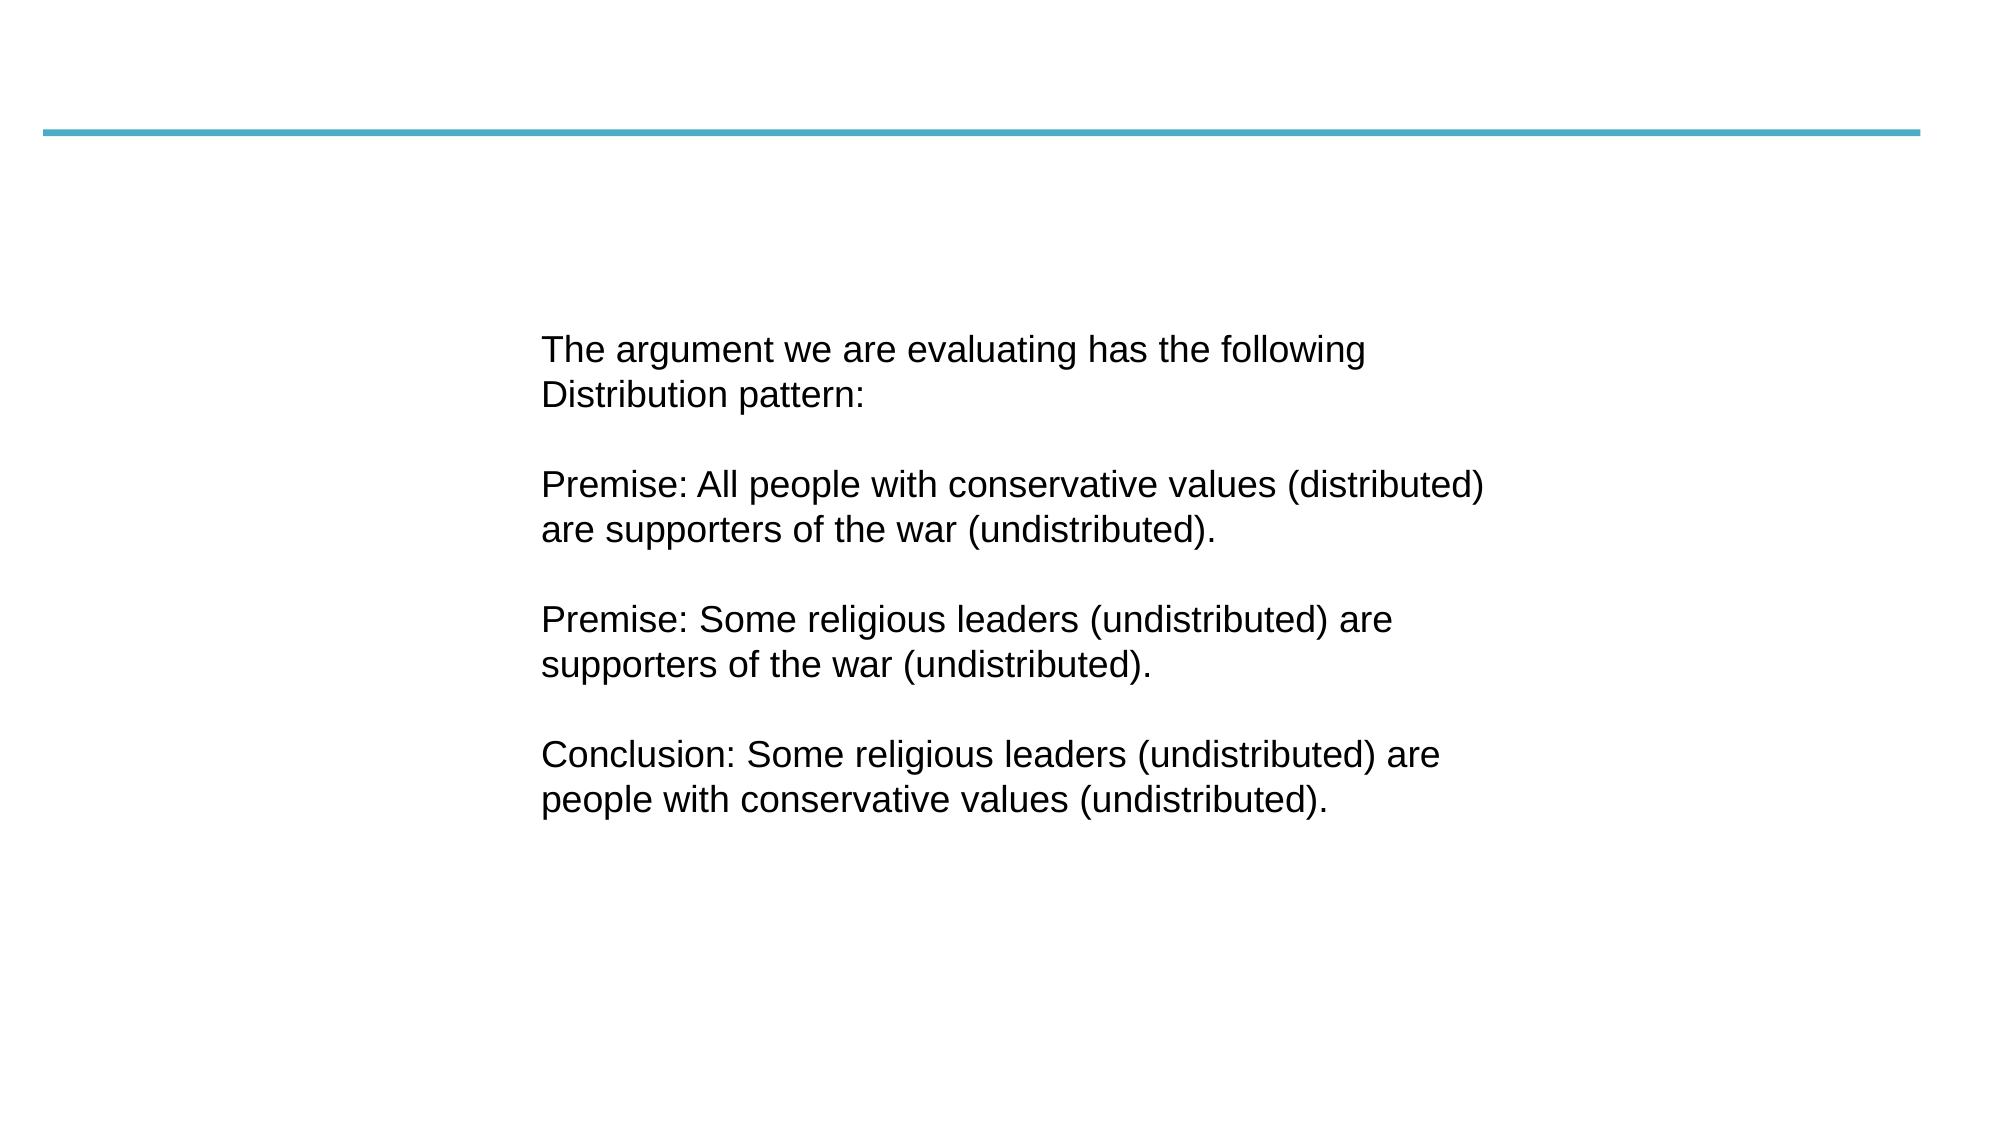

The argument we are evaluating has the following Distribution pattern:

Premise: All people with conservative values (distributed) are supporters of the war (undistributed).

Premise: Some religious leaders (undistributed) are supporters of the war (undistributed).

Conclusion: Some religious leaders (undistributed) are people with conservative values (undistributed).